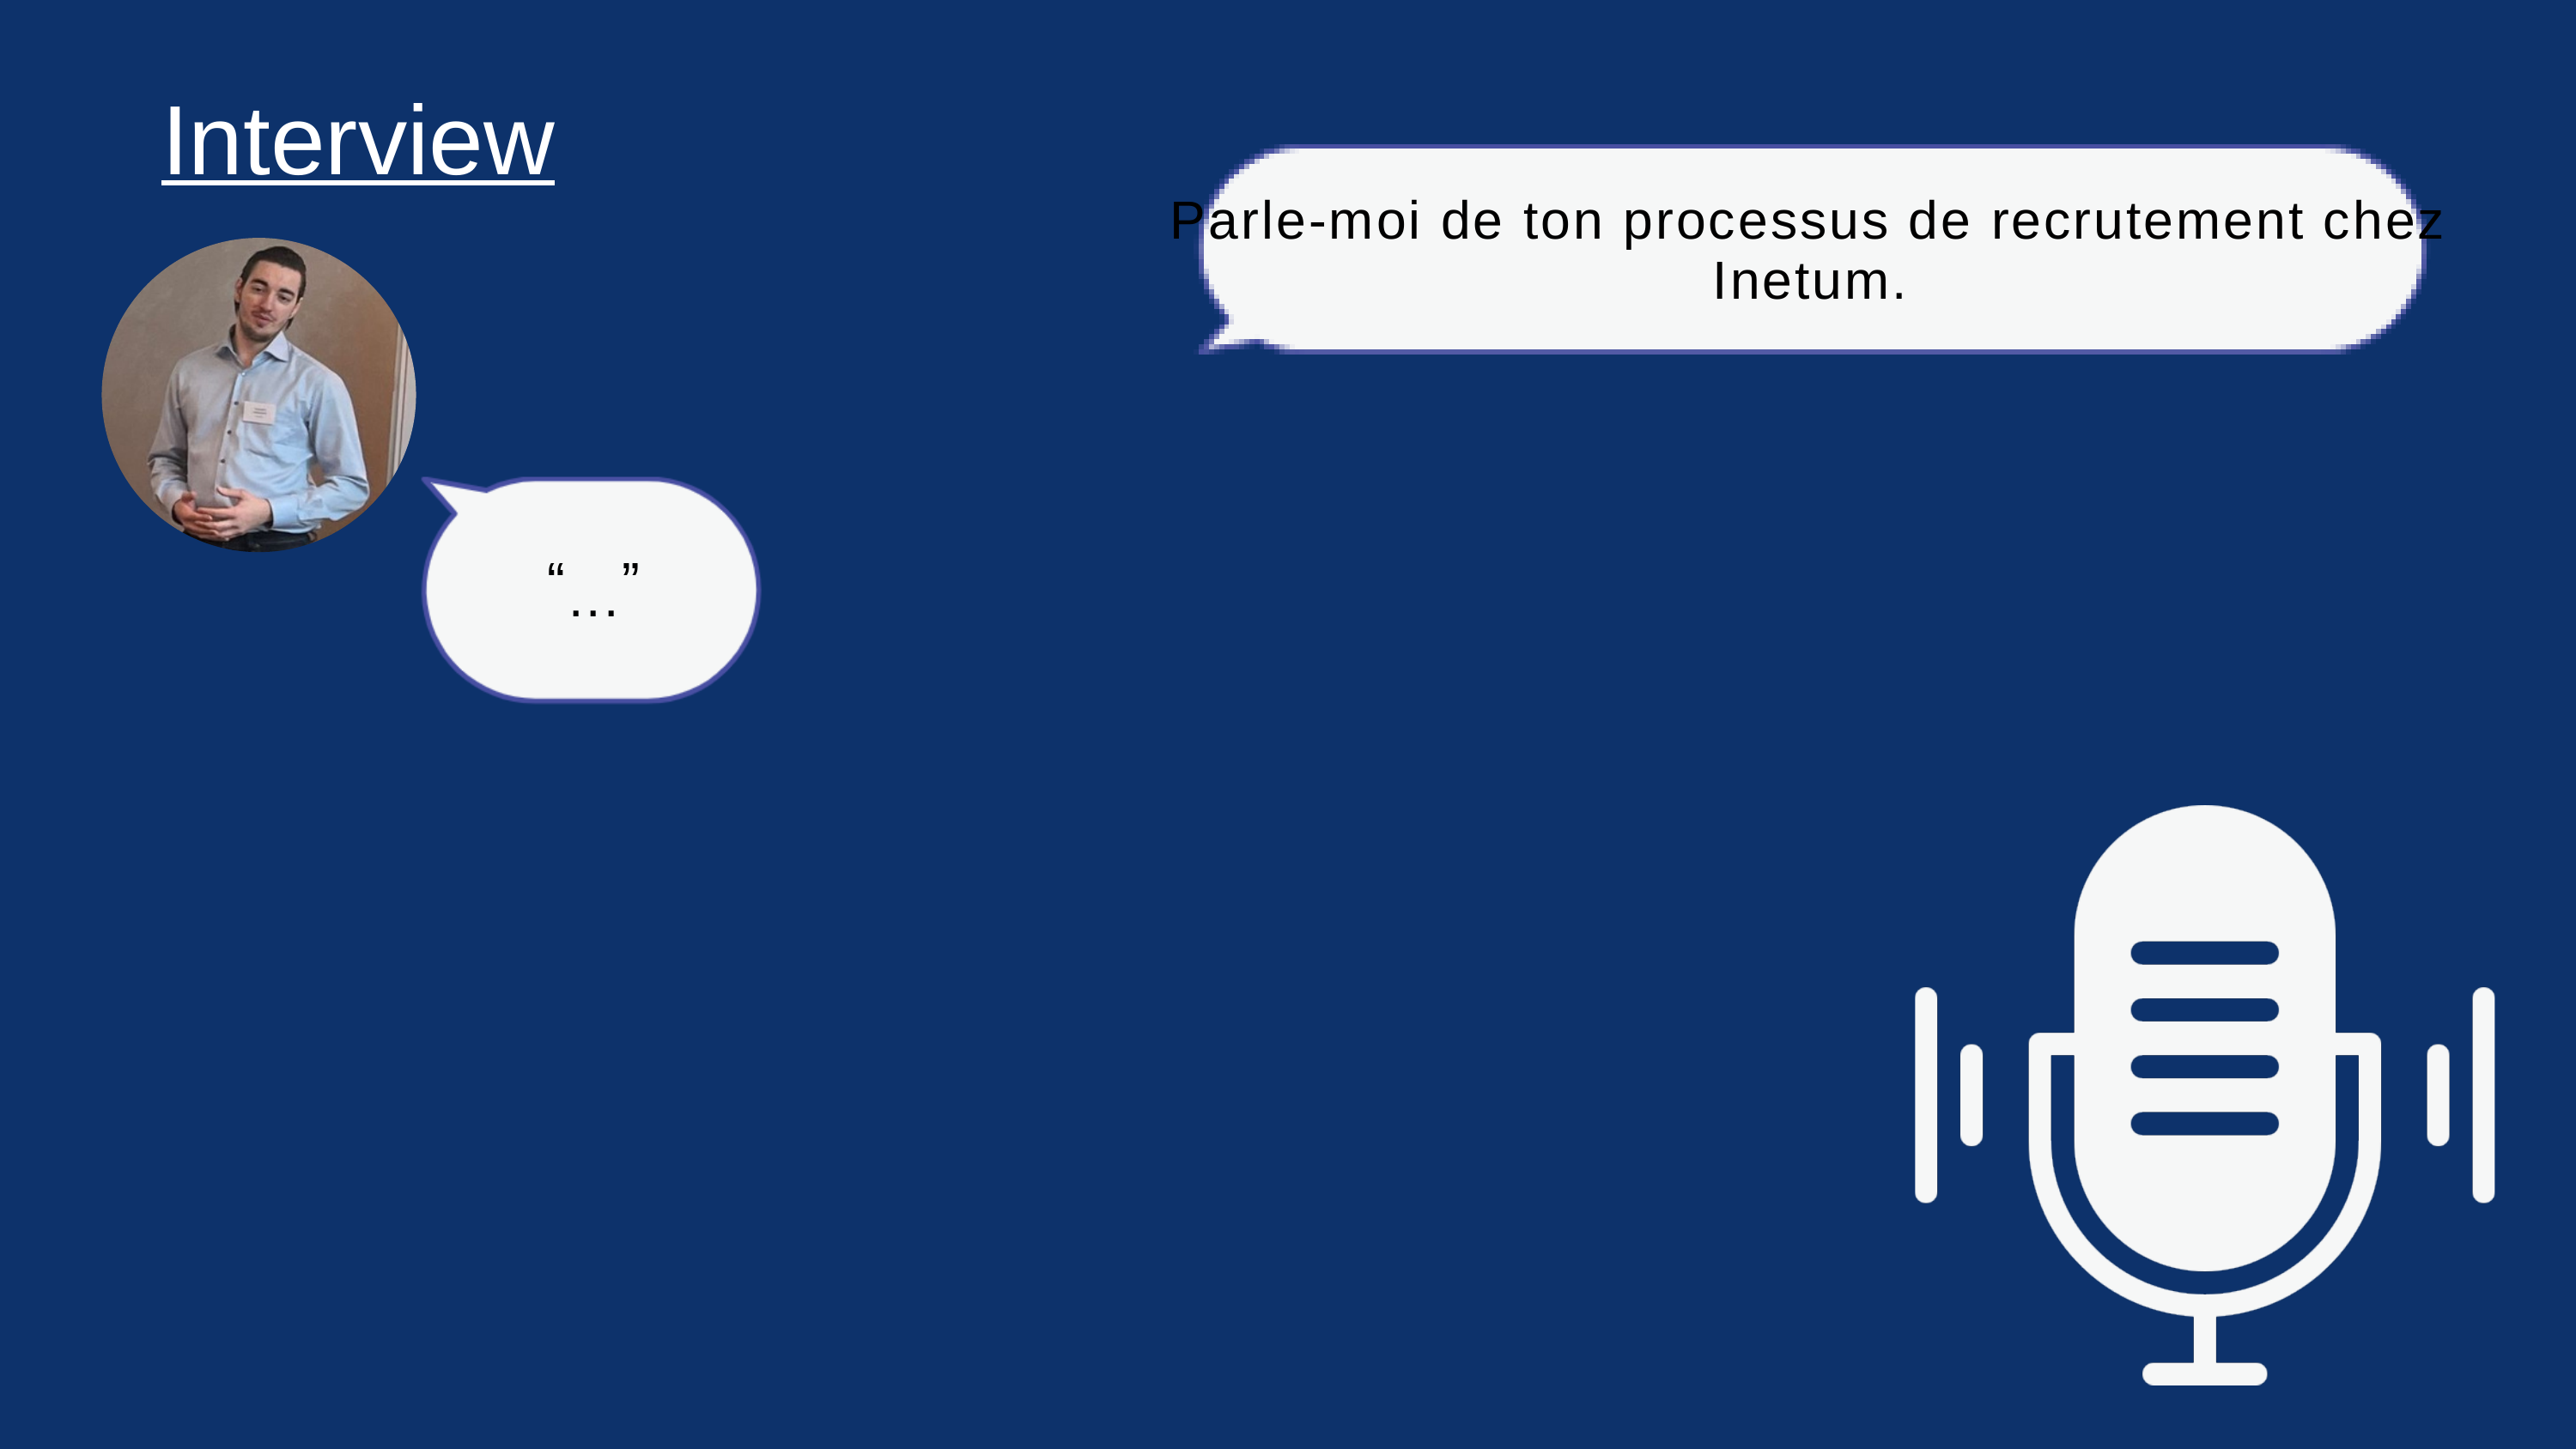

Interview

“  ”
...

Parle-moi de ton processus de recrutement chez Inetum.